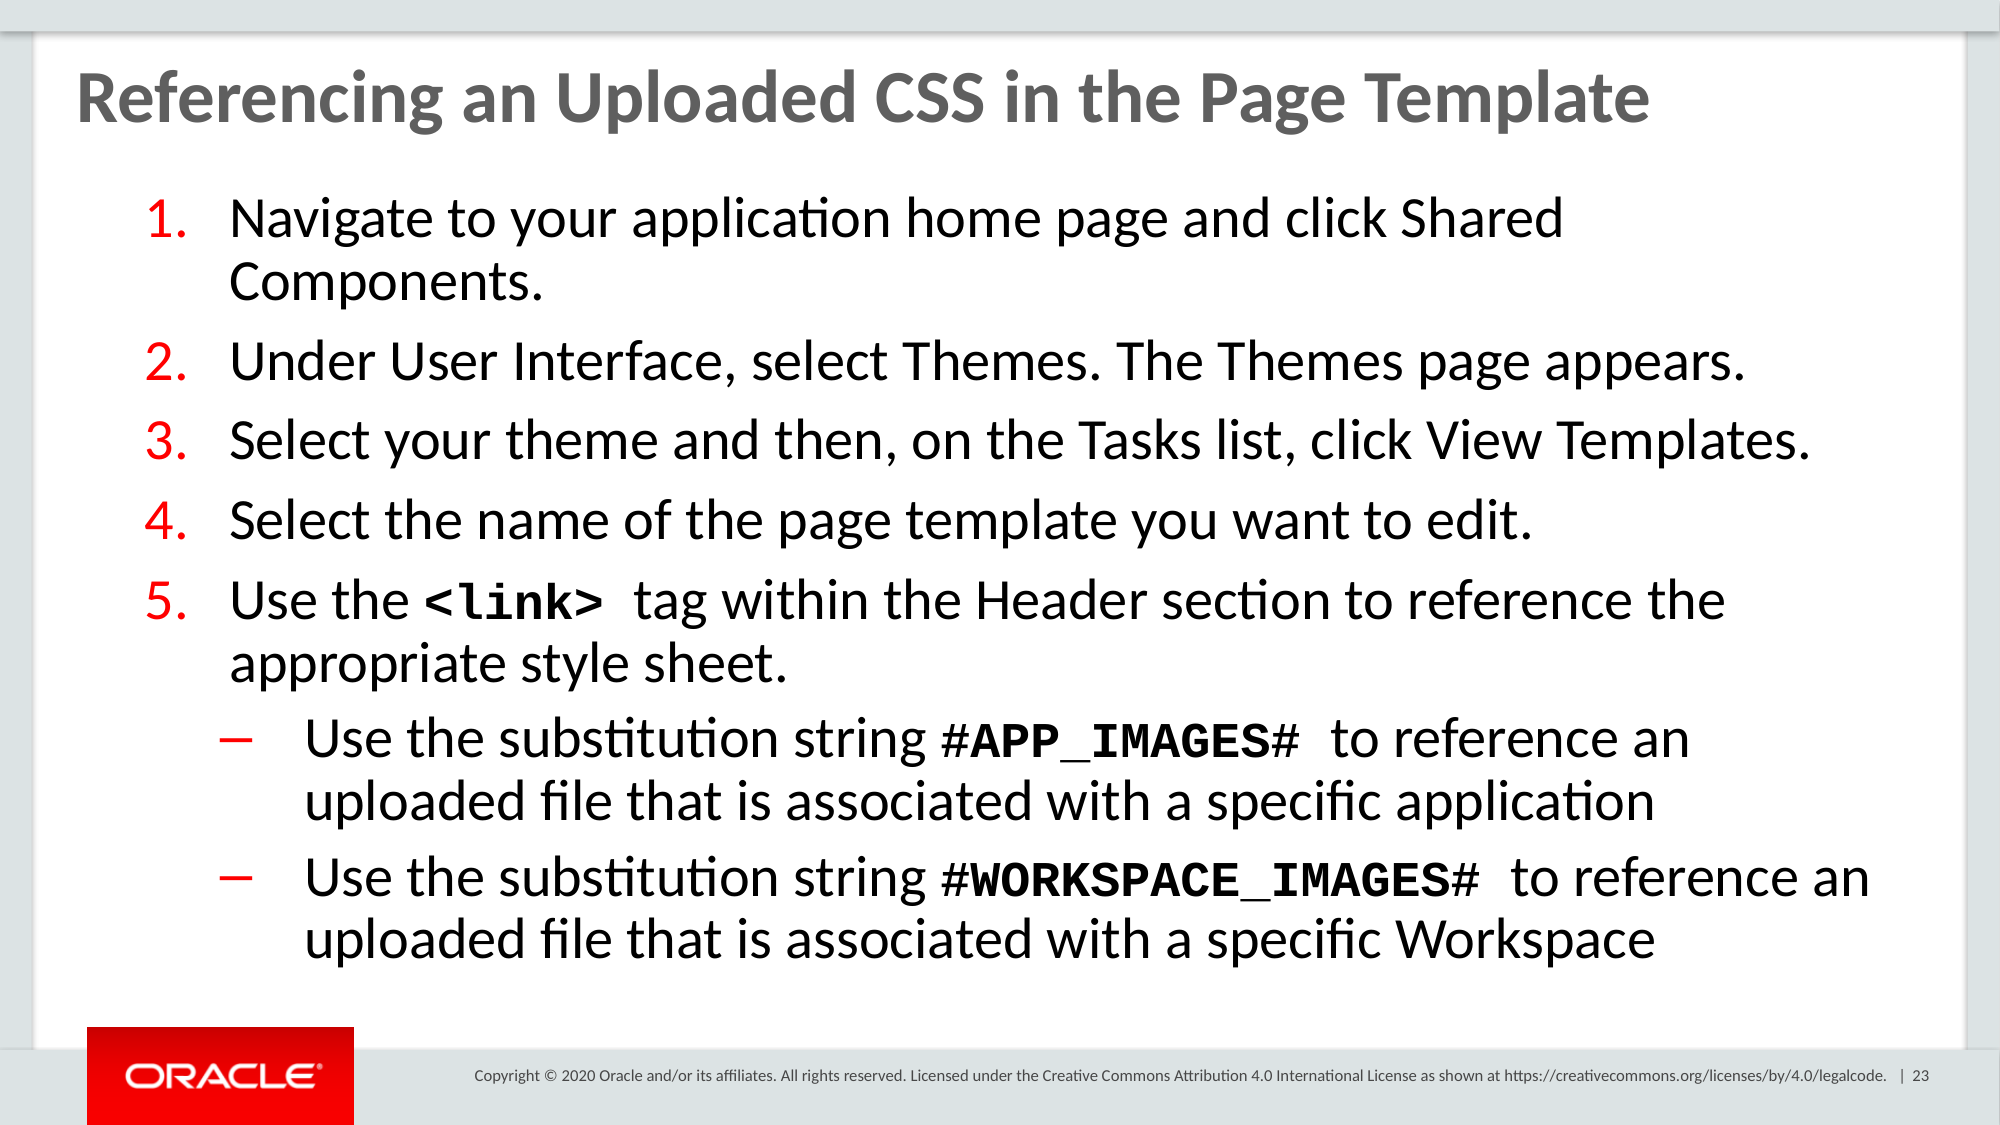

Referencing an Uploaded CSS in the Page Template
Navigate to your application home page and click Shared Components.
Under User Interface, select Themes. The Themes page appears.
Select your theme and then, on the Tasks list, click View Templates.
Select the name of the page template you want to edit.
Use the <link> tag within the Header section to reference the appropriate style sheet.
Use the substitution string #APP_IMAGES# to reference an uploaded file that is associated with a specific application
Use the substitution string #WORKSPACE_IMAGES# to reference an uploaded file that is associated with a specific Workspace